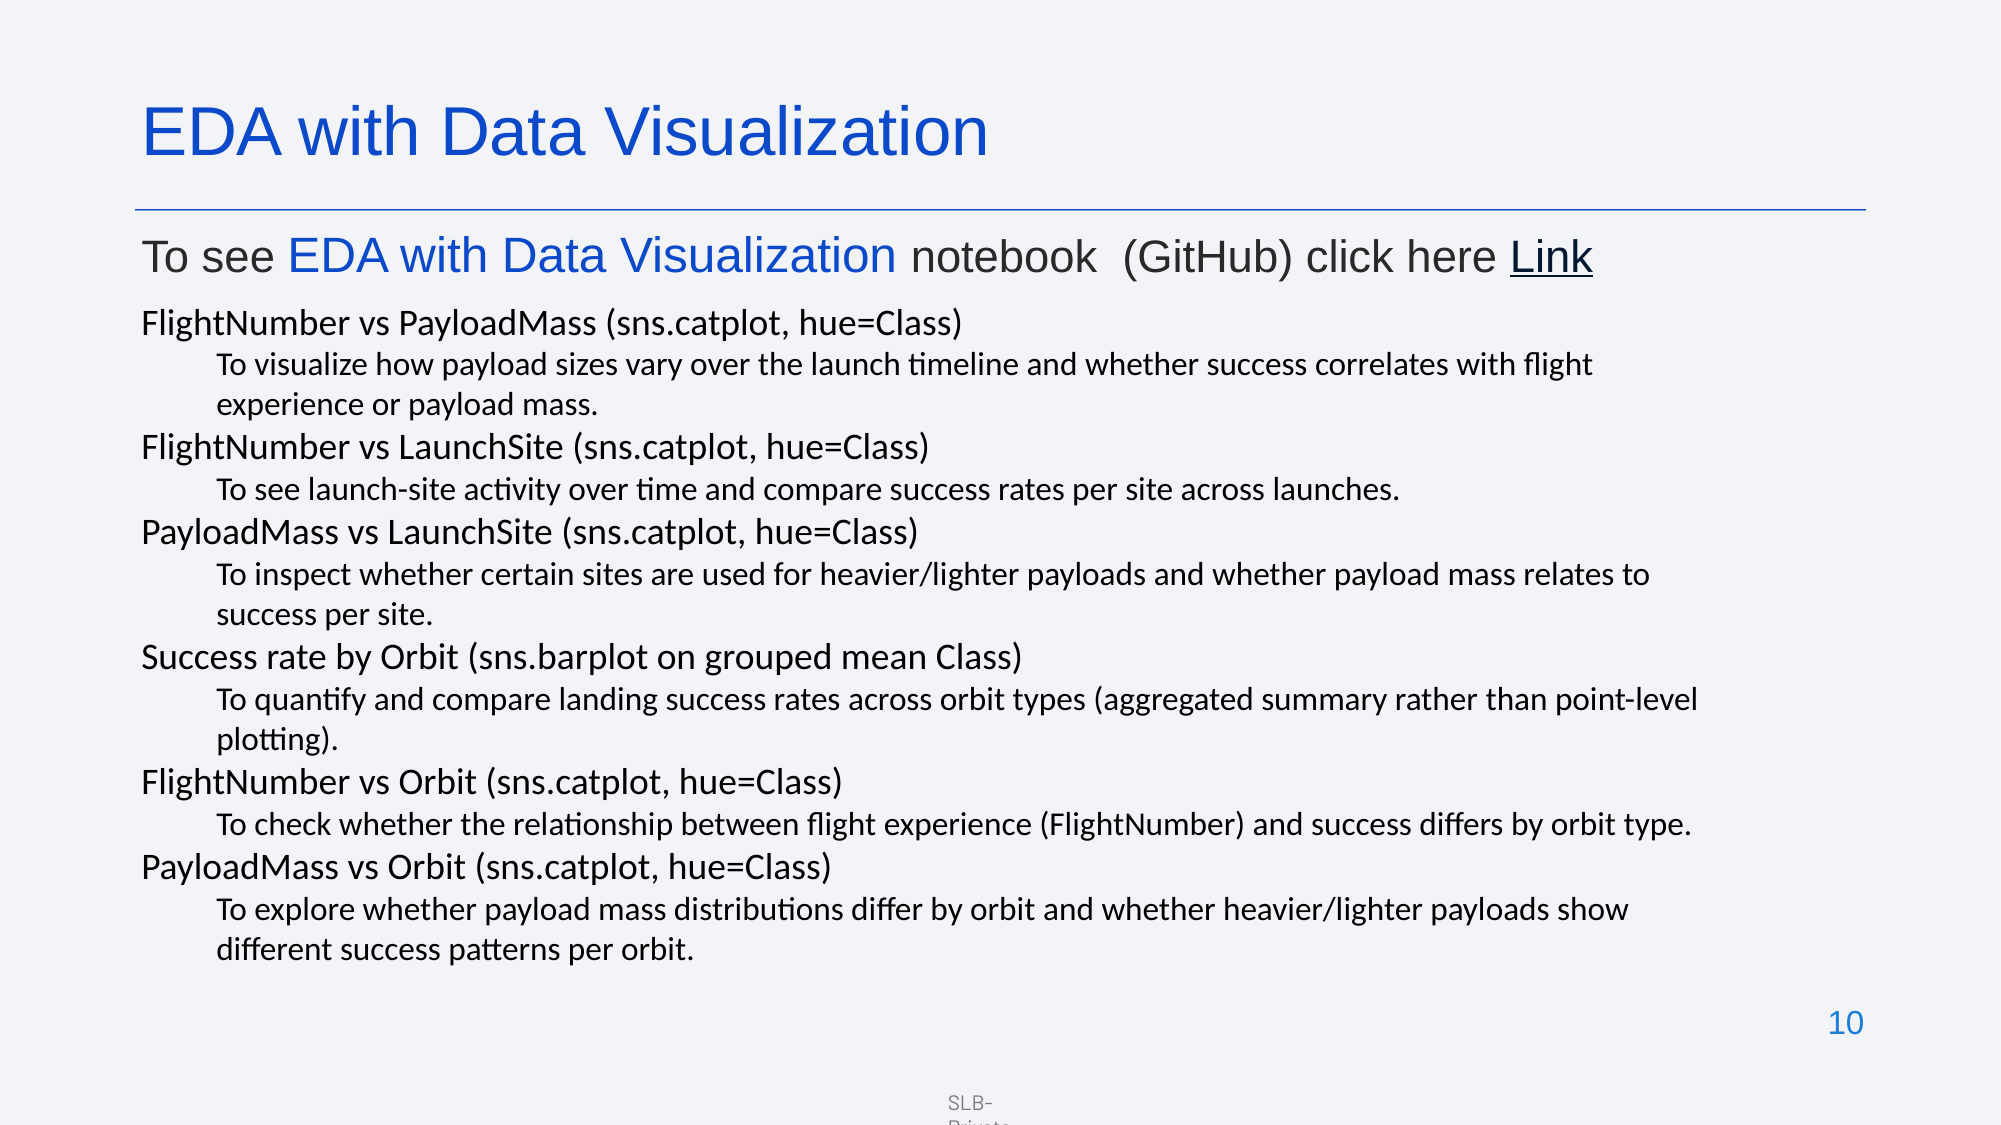

EDA with Data Visualization
To see EDA with Data Visualization notebook  (GitHub) click here Link

FlightNumber vs PayloadMass (sns.catplot, hue=Class)
To visualize how payload sizes vary over the launch timeline and whether success correlates with flight experience or payload mass.
FlightNumber vs LaunchSite (sns.catplot, hue=Class)
To see launch-site activity over time and compare success rates per site across launches.
PayloadMass vs LaunchSite (sns.catplot, hue=Class)
To inspect whether certain sites are used for heavier/lighter payloads and whether payload mass relates to success per site.
Success rate by Orbit (sns.barplot on grouped mean Class)
To quantify and compare landing success rates across orbit types (aggregated summary rather than point-level plotting).
FlightNumber vs Orbit (sns.catplot, hue=Class)
To check whether the relationship between flight experience (FlightNumber) and success differs by orbit type.
PayloadMass vs Orbit (sns.catplot, hue=Class)
To explore whether payload mass distributions differ by orbit and whether heavier/lighter payloads show different success patterns per orbit.

10